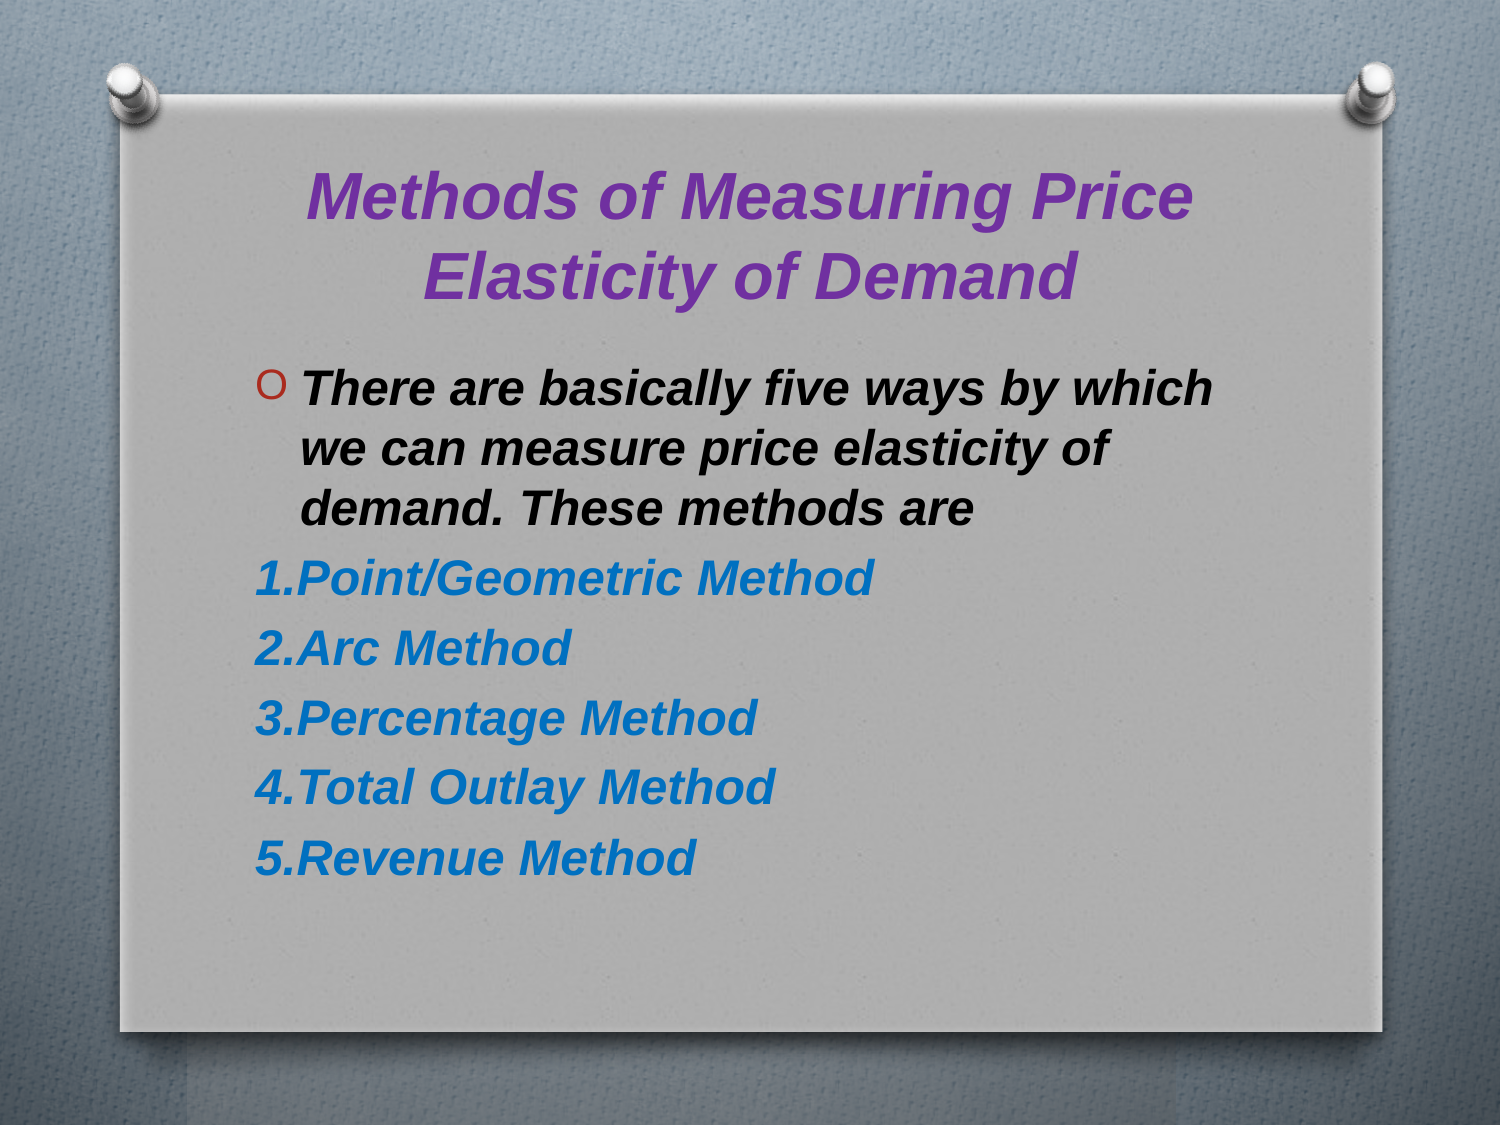

# Methods of Measuring Price Elasticity of Demand
There are basically five ways by which we can measure price elasticity of demand. These methods are
1.Point/Geometric Method
2.Arc Method
3.Percentage Method
4.Total Outlay Method
5.Revenue Method